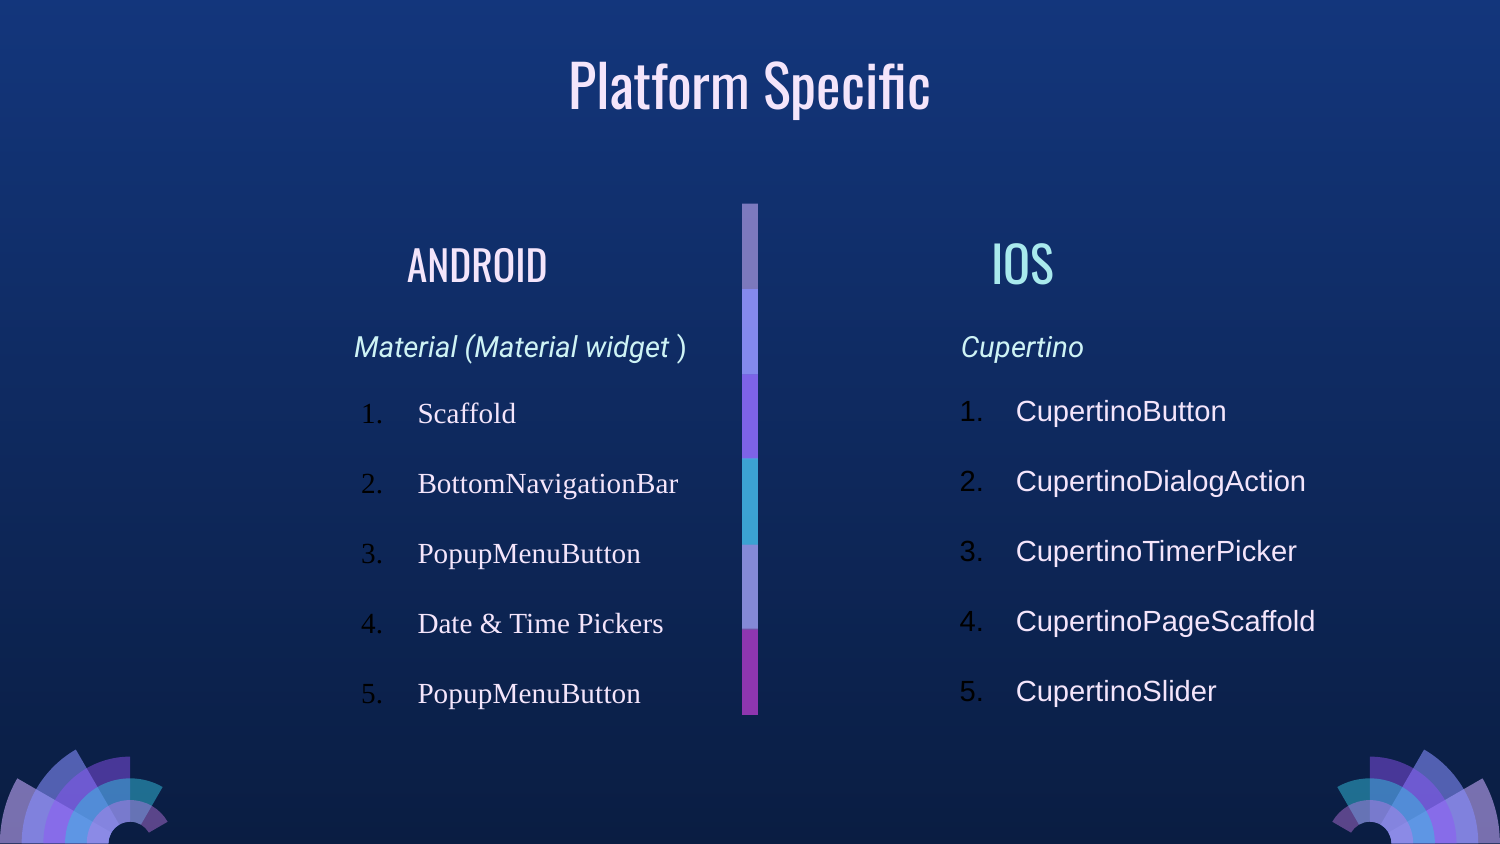

Platform Specific
# IOS
ANDROID
Material (Material widget )
Cupertino
CupertinoButton

CupertinoDialogAction

CupertinoTimerPicker

CupertinoPageScaffold

CupertinoSlider
Scaffold

BottomNavigationBar

PopupMenuButton

Date & Time Pickers

PopupMenuButton